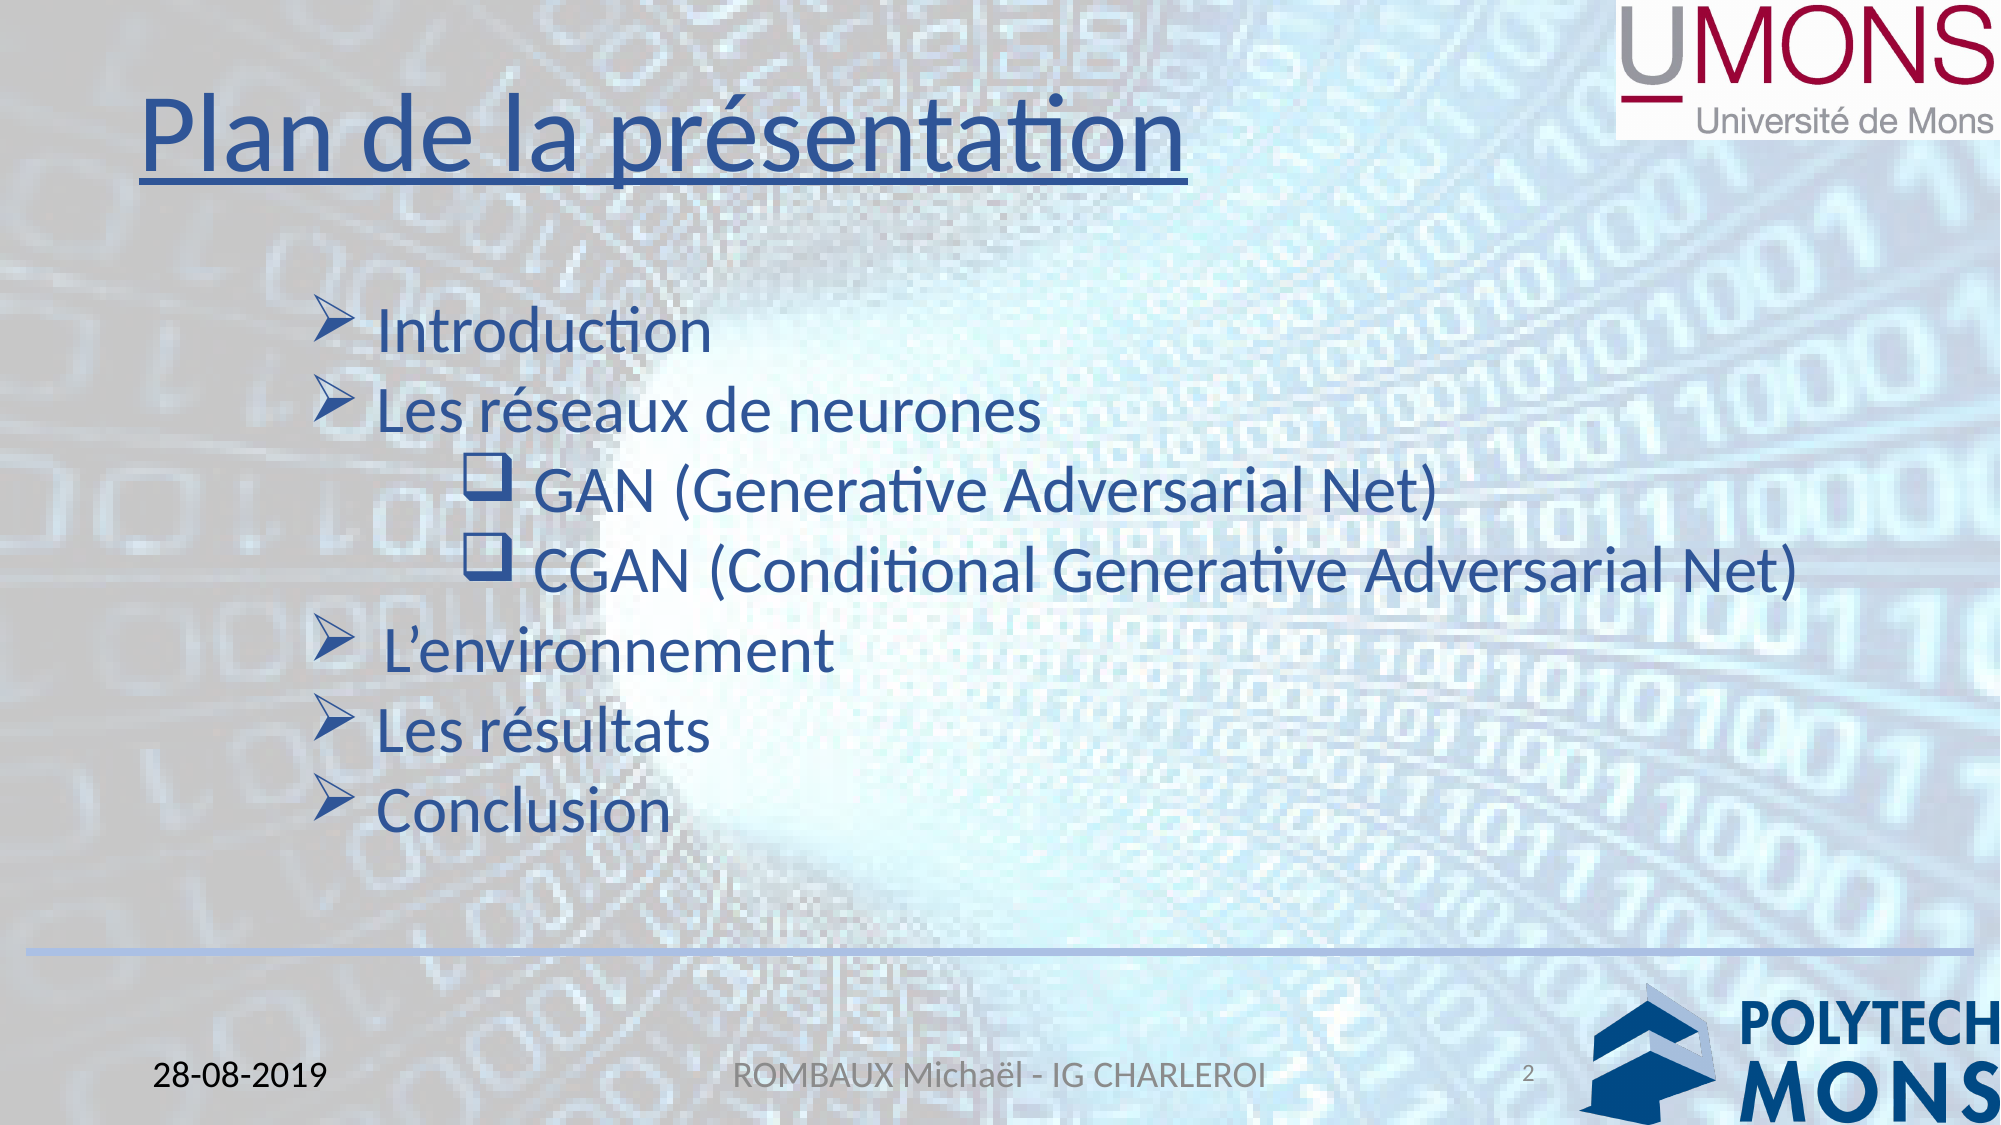

# Plan de la présentation
 Introduction
 Les réseaux de neurones
GAN (Generative Adversarial Net)
CGAN (Conditional Generative Adversarial Net)
L’environnement
 Les résultats
 Conclusion
2
28-08-2019
ROMBAUX Michaël - IG CHARLEROI